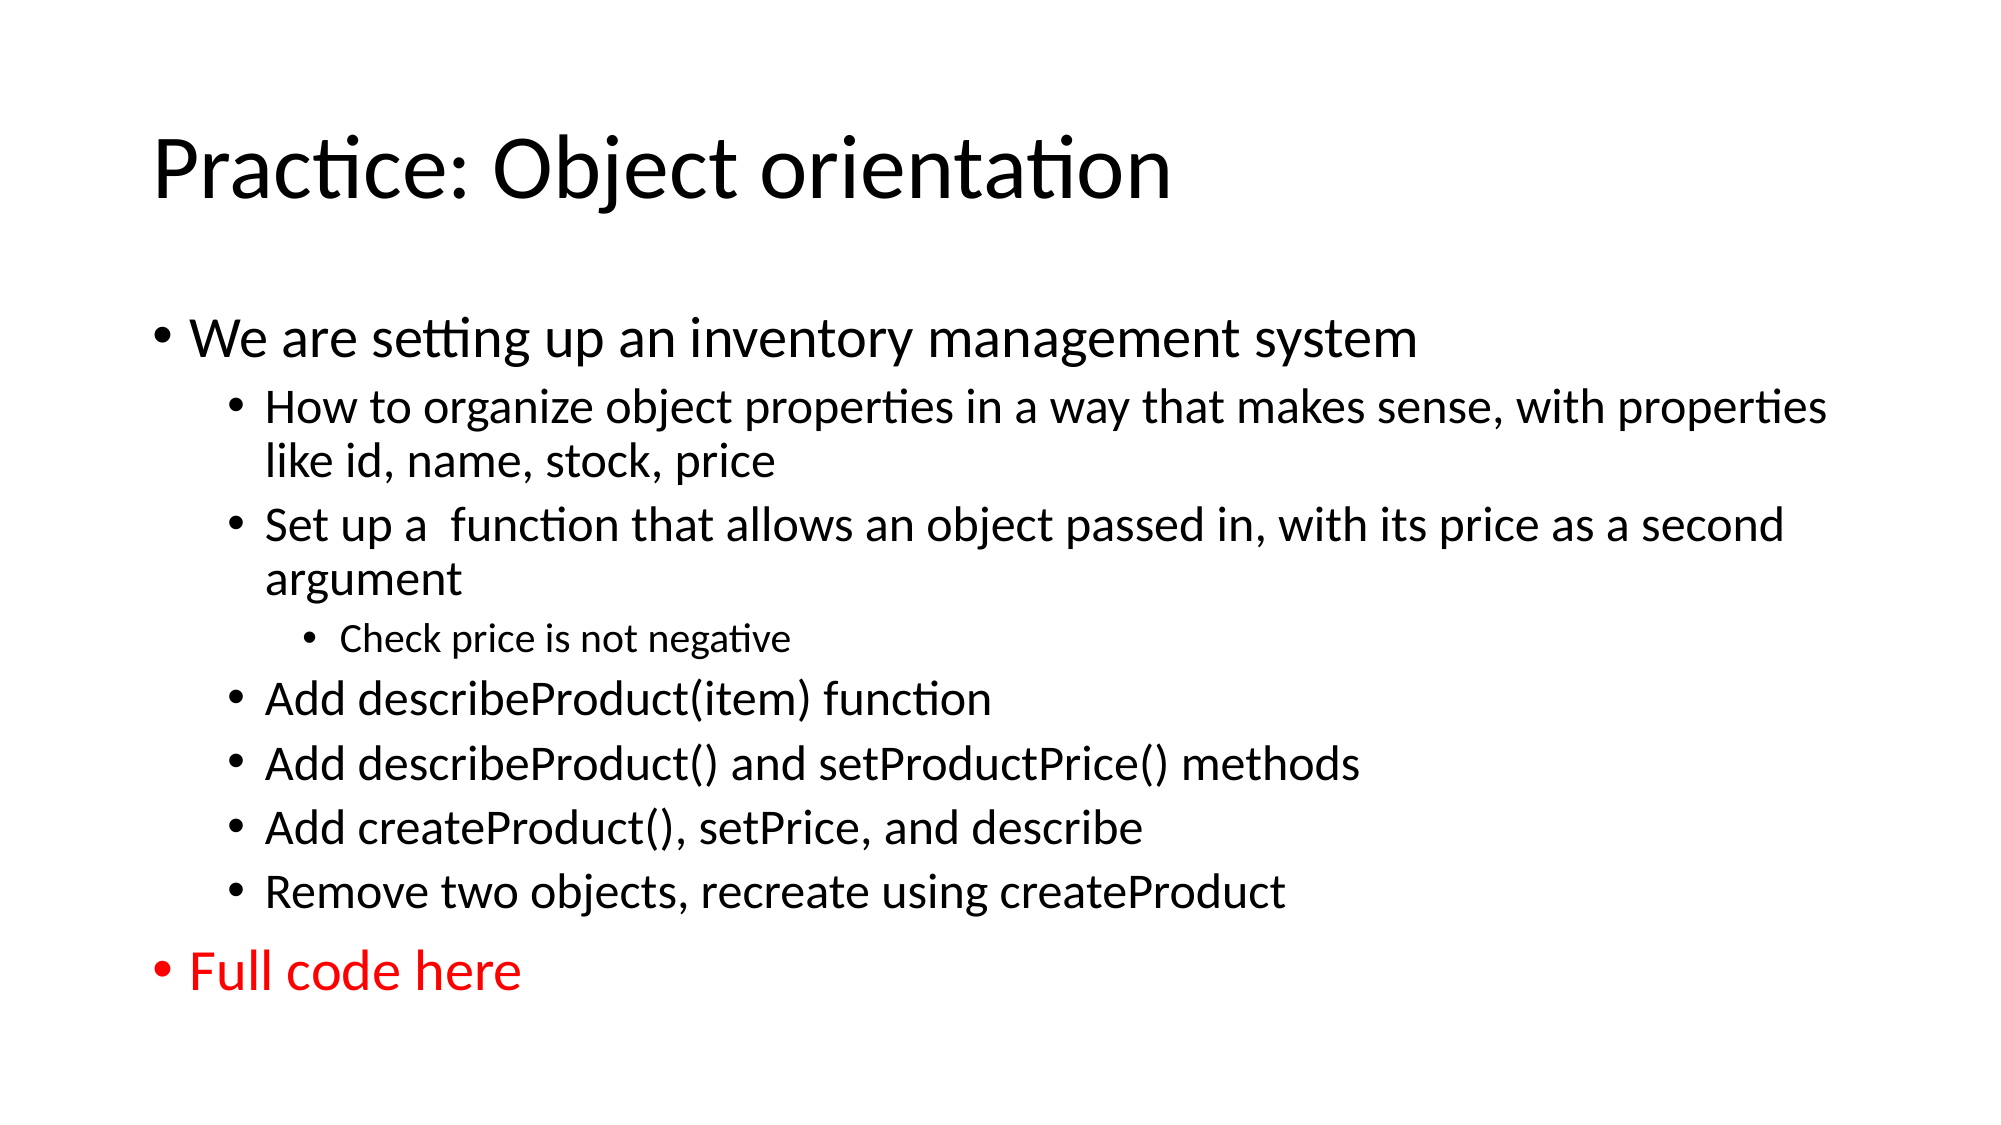

# Practice: Object orientation
We are setting up an inventory management system
How to organize object properties in a way that makes sense, with properties like id, name, stock, price
Set up a  function that allows an object passed in, with its price as a second argument
Check price is not negative
Add describeProduct(item) function
Add describeProduct() and setProductPrice() methods
Add createProduct(), setPrice, and describe
Remove two objects, recreate using createProduct
Full code here